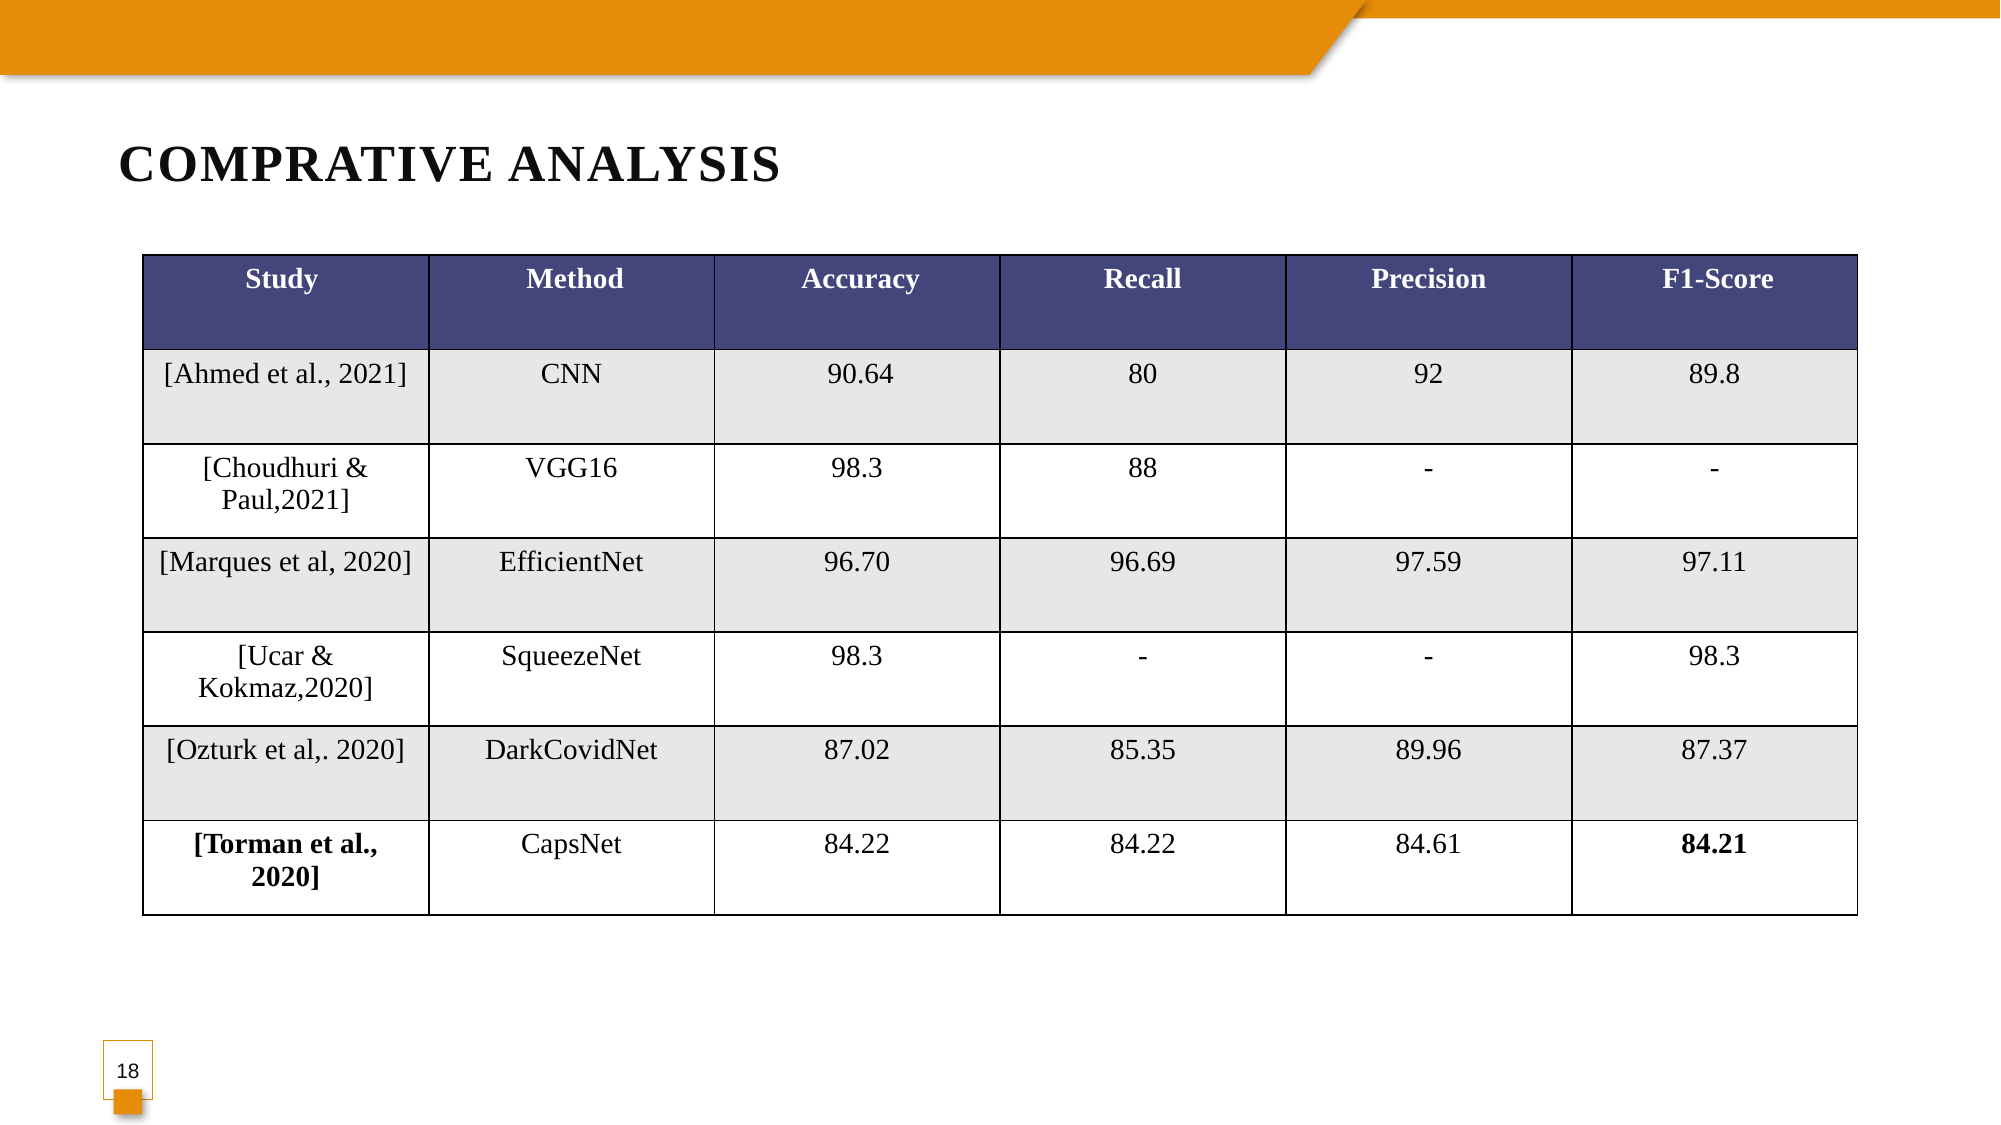

# COMPRATIVE ANALYSIS
| Study | Method | Accuracy | Recall | Precision | F1-Score |
| --- | --- | --- | --- | --- | --- |
| [Ahmed et al., 2021] | CNN | 90.64 | 80 | 92 | 89.8 |
| [Choudhuri & Paul,2021] | VGG16 | 98.3 | 88 | - | - |
| [Marques et al, 2020] | EfficientNet | 96.70 | 96.69 | 97.59 | 97.11 |
| [Ucar & Kokmaz,2020] | SqueezeNet | 98.3 | - | - | 98.3 |
| [Ozturk et al,. 2020] | DarkCovidNet | 87.02 | 85.35 | 89.96 | 87.37 |
| [Torman et al., 2020] | CapsNet | 84.22 | 84.22 | 84.61 | 84.21 |
18